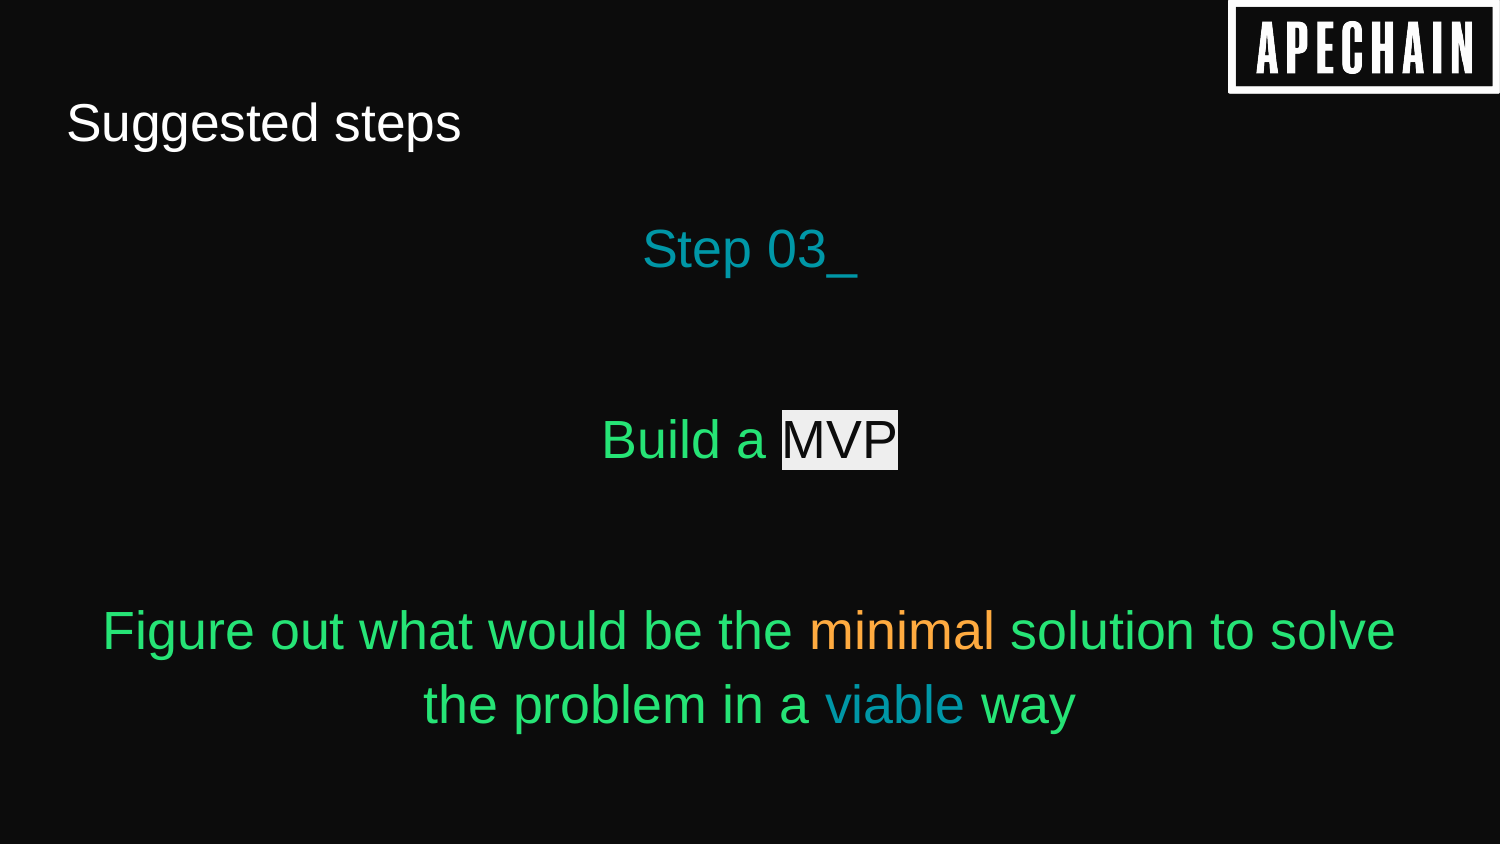

# Suggested steps
Step 03_

Build a MVP

Figure out what would be the minimal solution to solve the problem in a viable way